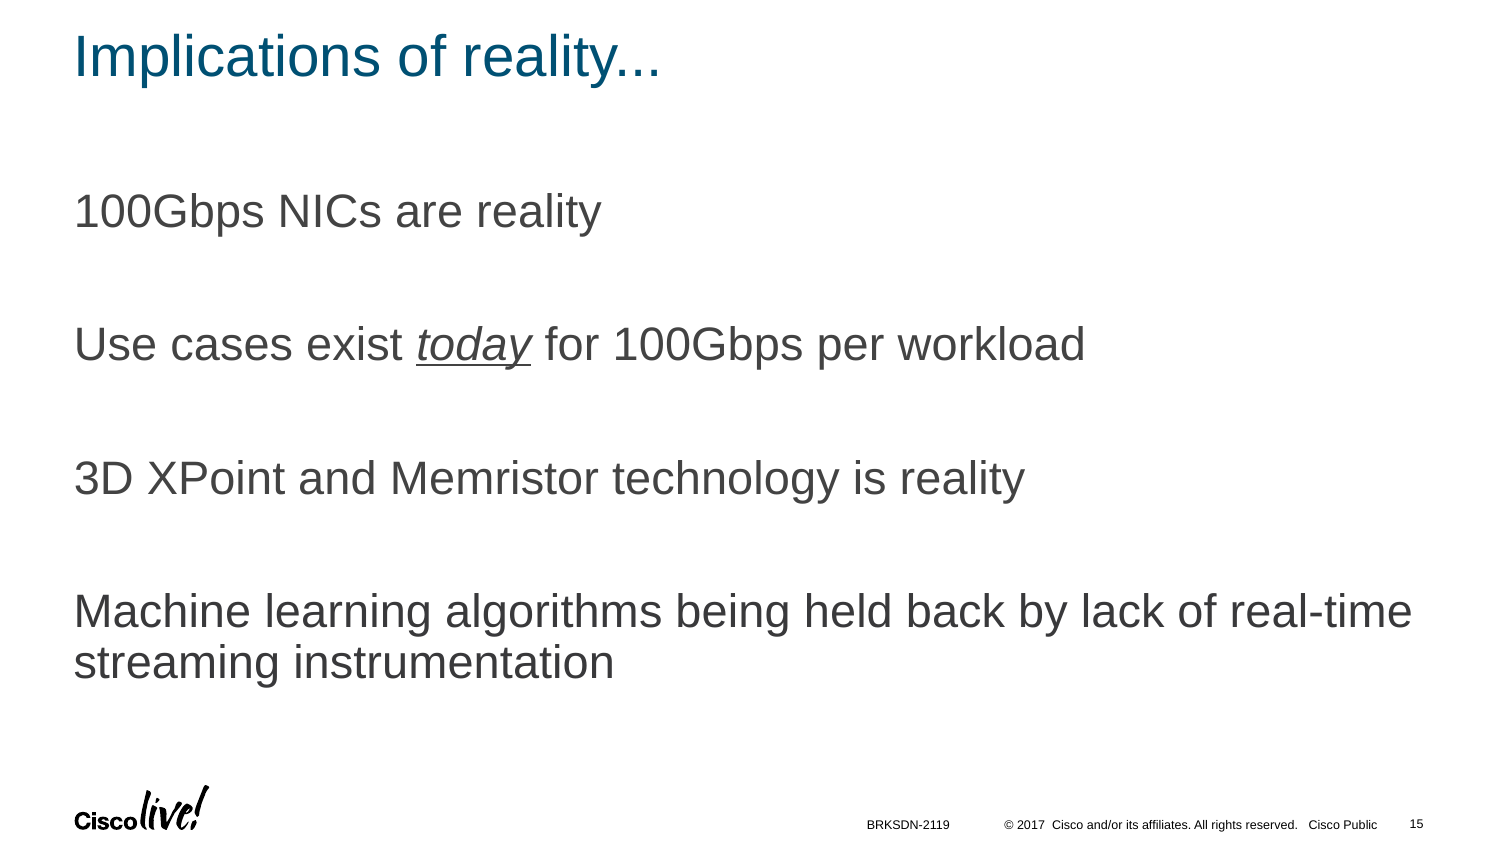

# Implications of reality...
100Gbps NICs are reality
Use cases exist today for 100Gbps per workload
3D XPoint and Memristor technology is reality
Machine learning algorithms being held back by lack of real-time streaming instrumentation
15
BRKSDN-2119